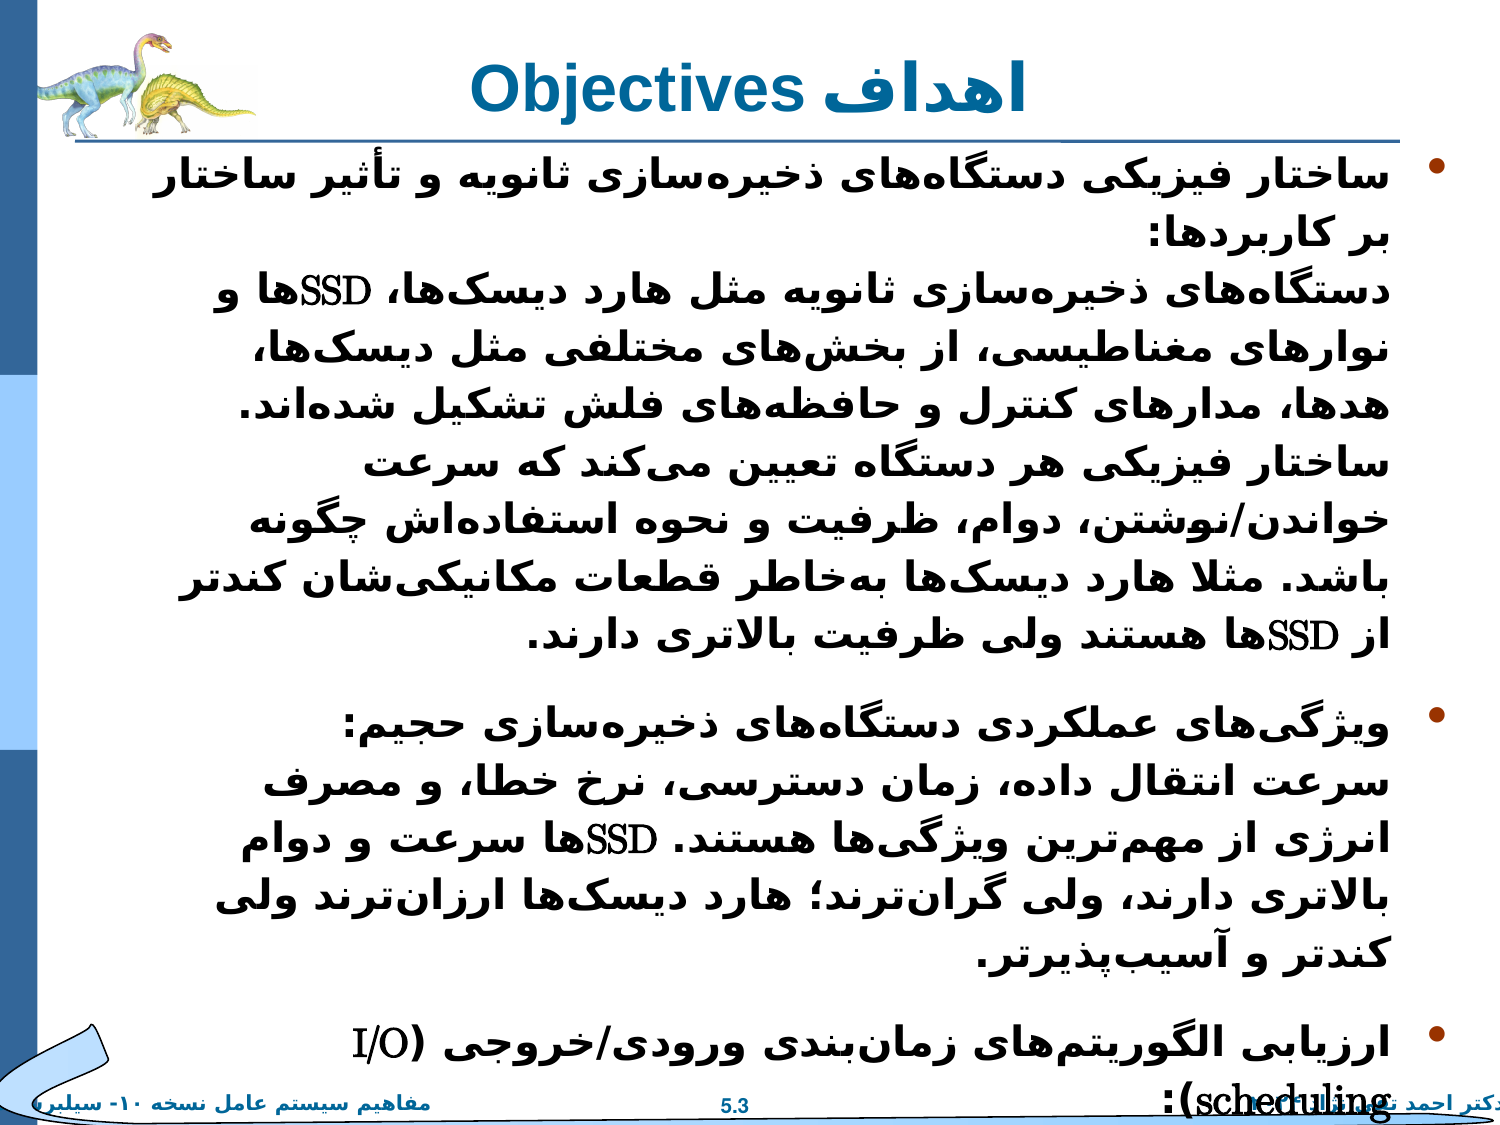

# Objectives اهداف
ساختار فیزیکی دستگاه‌های ذخیره‌سازی ثانویه و تأثیر ساختار بر کاربردها:
دستگاه‌های ذخیره‌سازی ثانویه مثل هارد دیسک‌ها، SSDها و نوارهای مغناطیسی، از بخش‌های مختلفی مثل دیسک‌ها، هدها، مدارهای کنترل و حافظه‌های فلش تشکیل شده‌اند. ساختار فیزیکی هر دستگاه تعیین می‌کند که سرعت خواندن/نوشتن، دوام، ظرفیت و نحوه استفاده‌اش چگونه باشد. مثلا هارد دیسک‌ها به‌خاطر قطعات مکانیکی‌شان کندتر از SSDها هستند ولی ظرفیت بالاتری دارند.
ویژگی‌های عملکردی دستگاه‌های ذخیره‌سازی حجیم:
سرعت انتقال داده، زمان دسترسی، نرخ خطا، و مصرف انرژی از مهم‌ترین ویژگی‌ها هستند. SSDها سرعت و دوام بالاتری دارند، ولی گران‌ترند؛ هارد دیسک‌ها ارزان‌ترند ولی کندتر و آسیب‌پذیرتر.
ارزیابی الگوریتم‌های زمان‌بندی ورودی/خروجی (I/O scheduling):
الگوریتم‌هایی مثل FCFS، SSTF، SCAN و C-SCAN برای بهینه‌سازی زمان دسترسی و کارایی استفاده می‌شوند. این الگوریتم‌ها ترتیب درخواست‌ها را طوری تنظیم می‌کنند که هد دستگاه حداقل جابجا شود و عملکرد افزایش یابد.